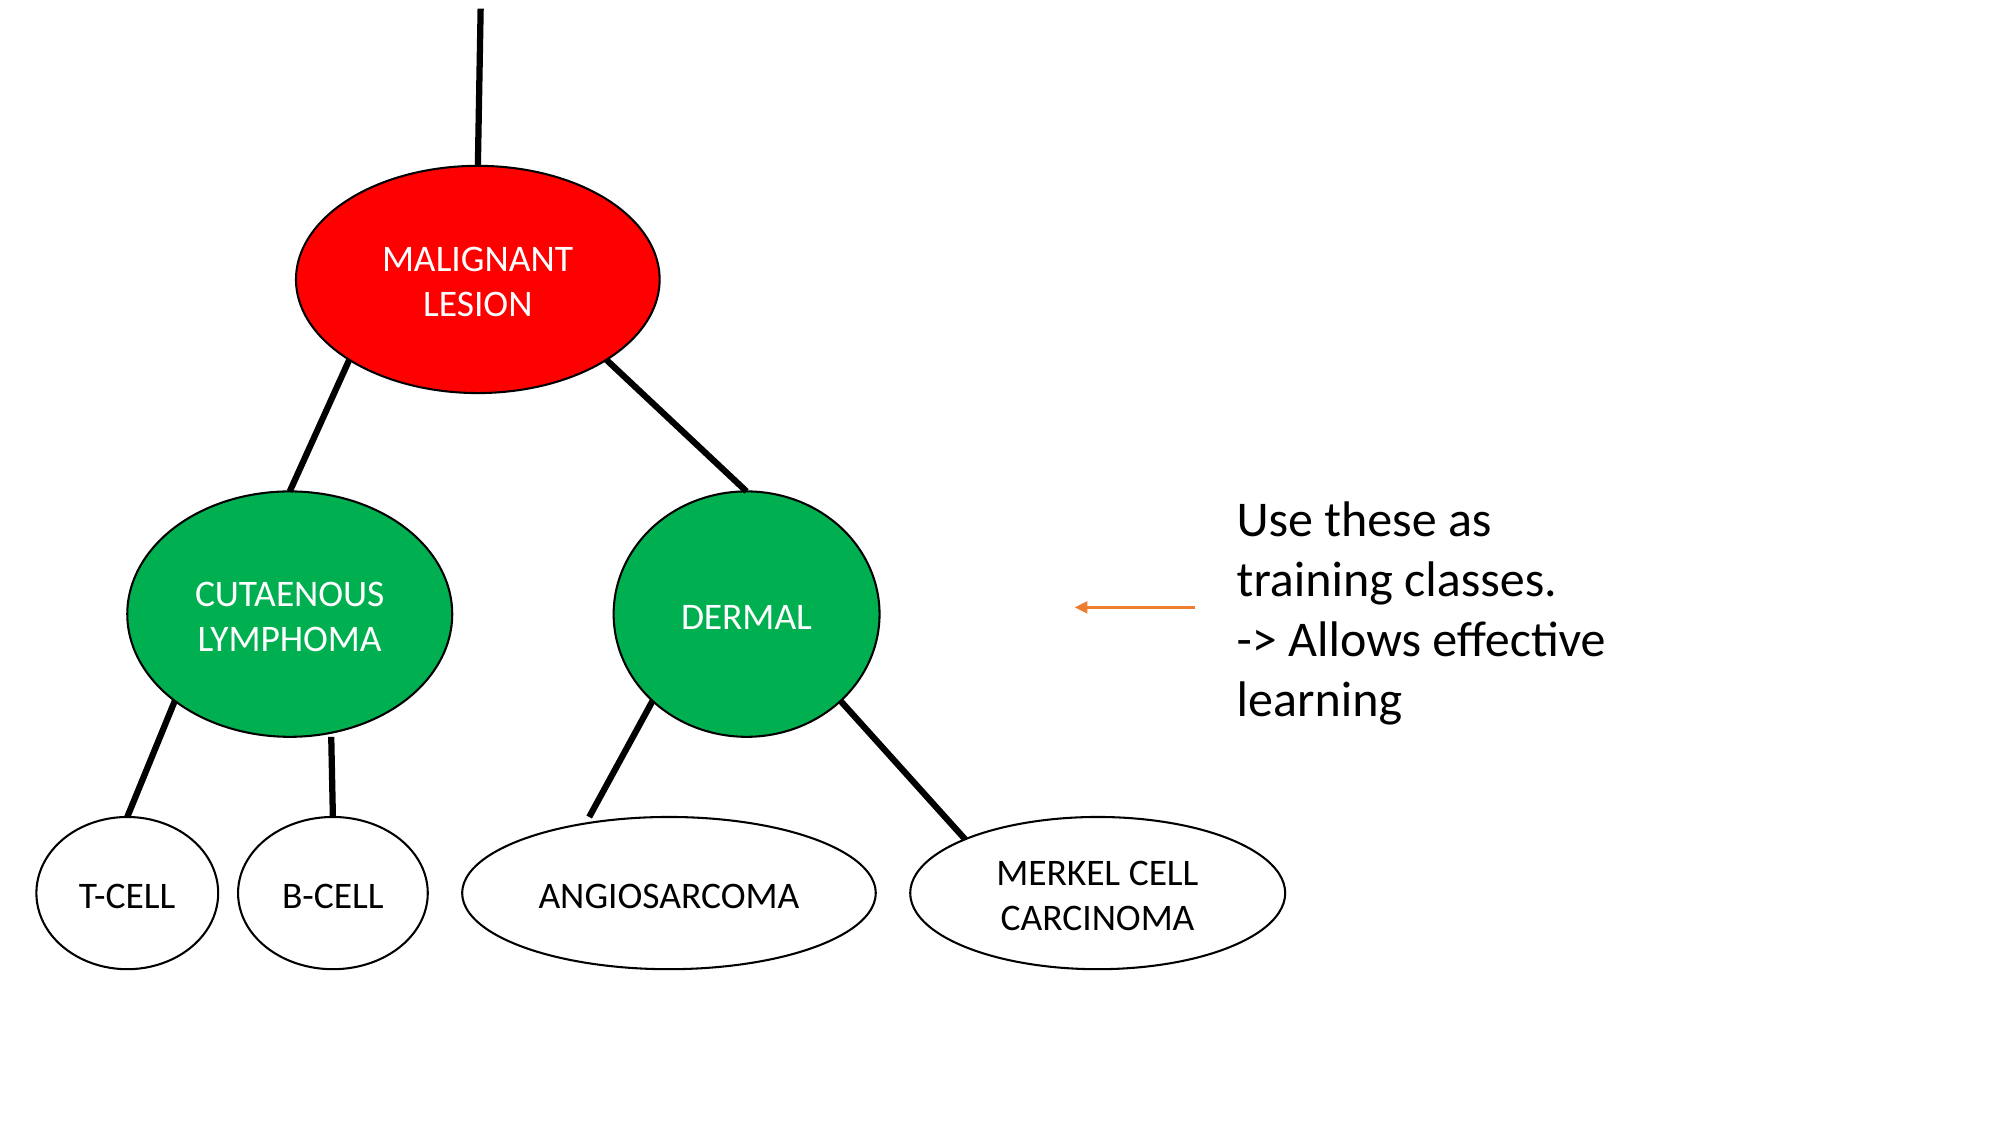

MALIGNANT LESION
Use these as training classes.
-> Allows effective learning
CUTAENOUS LYMPHOMA
DERMAL
T-CELL
B-CELL
ANGIOSARCOMA
MERKEL CELL CARCINOMA